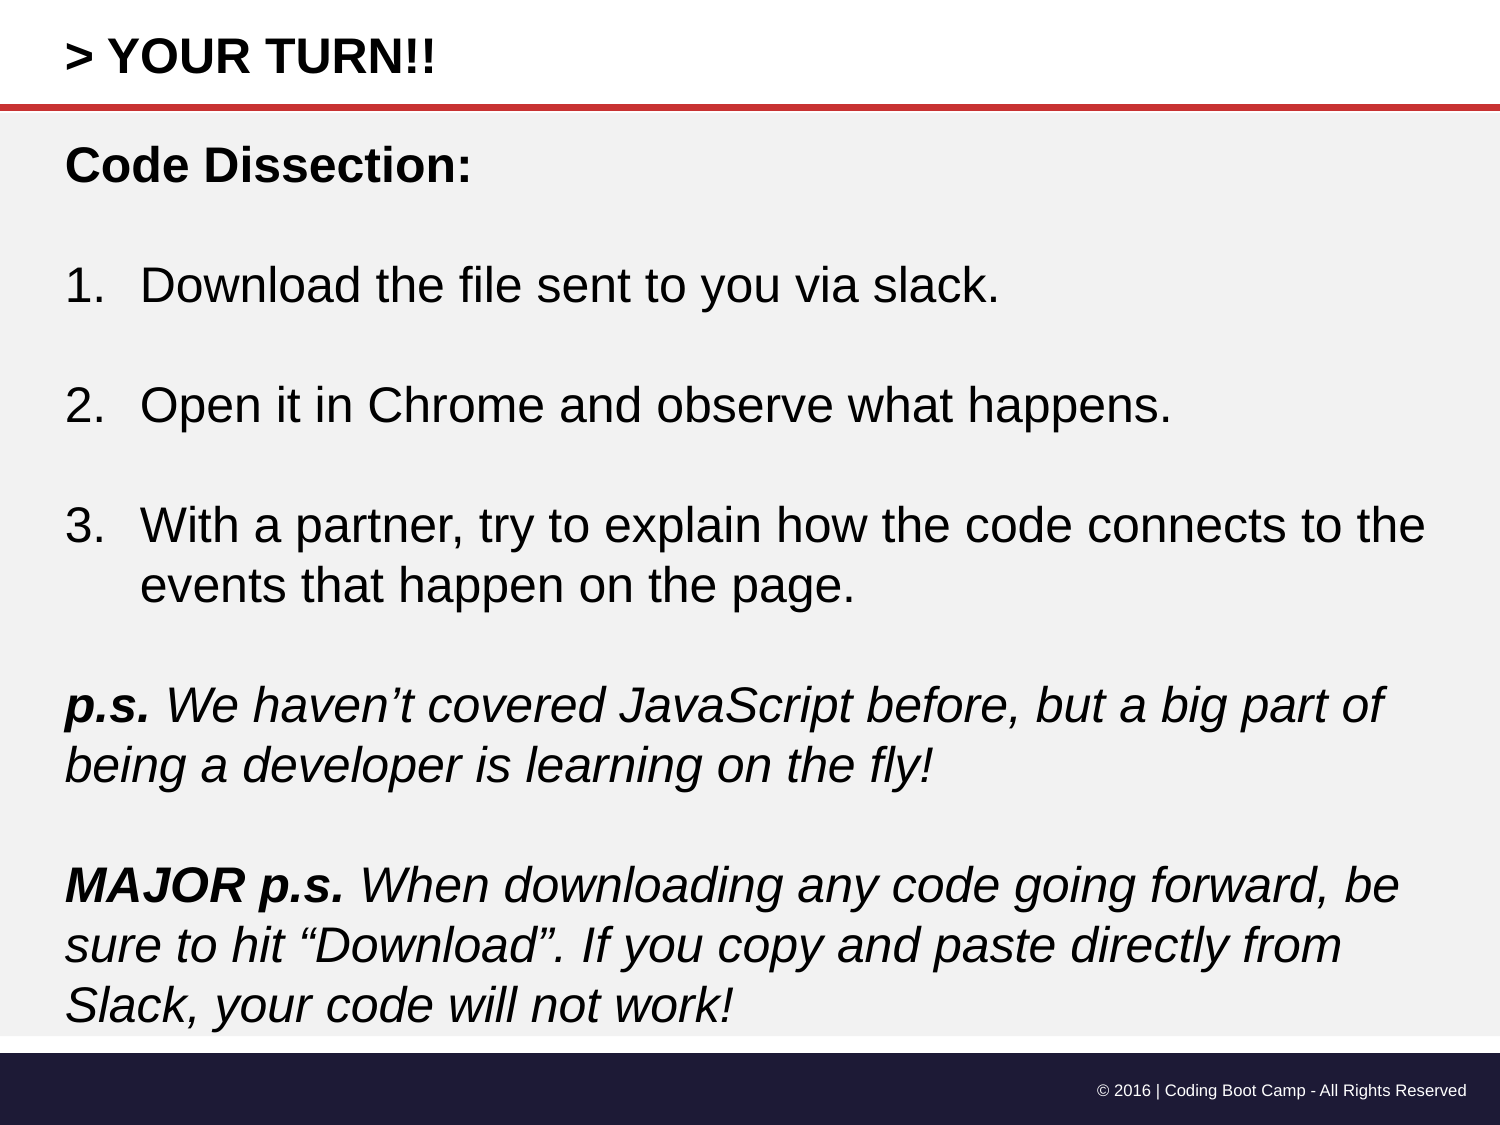

> YOUR TURN!!

Code Dissection:

Download the file sent to you via slack.

Open it in Chrome and observe what happens.

With a partner, try to explain how the code connects to the events that happen on the page.

p.s. We haven’t covered JavaScript before, but a big part of being a developer is learning on the fly!

MAJOR p.s. When downloading any code going forward, be sure to hit “Download”. If you copy and paste directly from Slack, your code will not work!